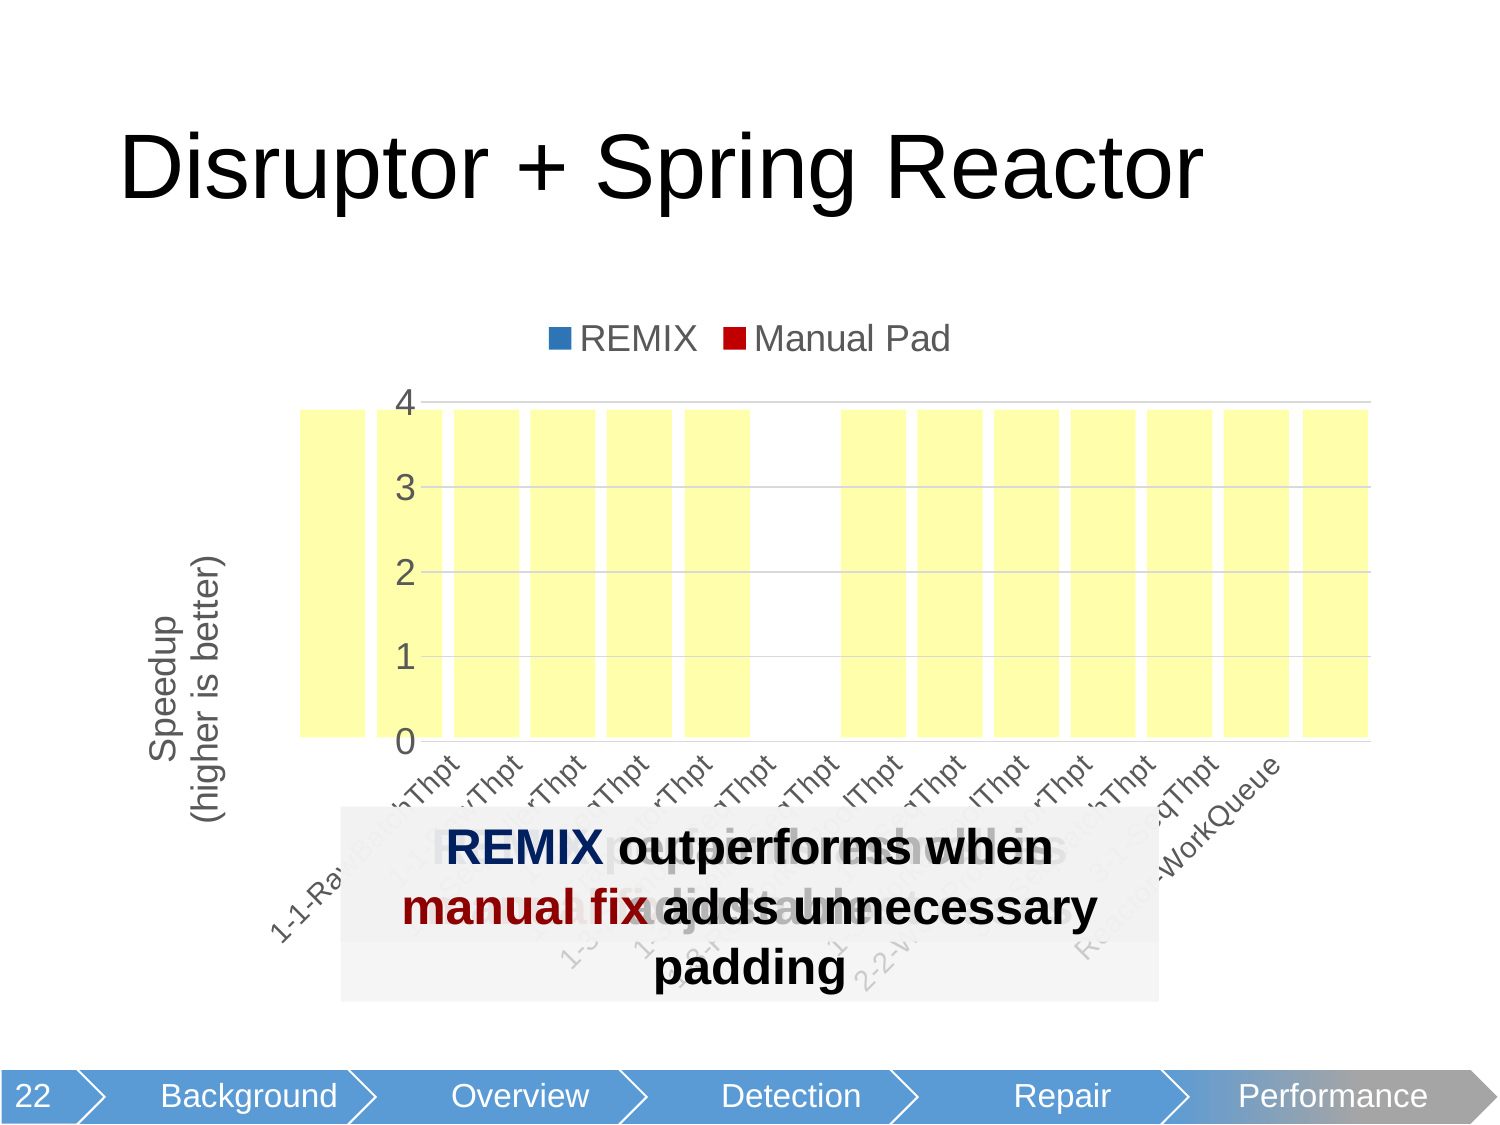

# Disruptor + Spring Reactor

### Chart

| Category | REMIX | Manual Pad |
|---|---|---|
| 1-1-RawBatchThpt | 2.05310230918405 | 2.14252253645347 |
| 1-1-RawThpt | 1.75140468382083 | 2.09975393347608 |
| 1-1-SeqPollerThpt | 1.054733751962 | 0.970516264253205 |
| 1-1-SeqThpt | 1.30118030382106 | 0.920376431957744 |
| 1-1-TranslatorThpt | 2.12606059220492 | 3.69929315980159 |
| 1-3-DiamondSeqThpt | 0.785343502331179 | 0.85825188286149 |
| 1-3-PipelineSeqThpt | 0.975301441341521 | 1.82910532642037 |
| 1-3-RelWorkerPoolThpt | 1.79054644628496 | 1.88927874142708 |
| 1-3-SeqThpt | 1.83073370367042 | 1.94814965820164 |
| 1-3-WorkerPoolThpt | 1.03596193491171 | 1.12479344564282 |
| 2-2-WorkProcessorThpt | 1.12698785896877 | 0.874021136256838 |
| 3-1-SeqBatchThpt | 1.15012270723859 | 1.02230061915488 |
| 3-1-SeqThpt | 1.08455942939865 | 1.28182635695628 |
| Reactor-WorkQueue | 1.4535958283088 | 1.48794662475294 |

Remix outperforms when manual fix adds unnecessary padding
Remix performs as well as manual fixes in most cases
Remix repair threshold is adjustable
22
Background
Overview
Detection
Repair
Performance